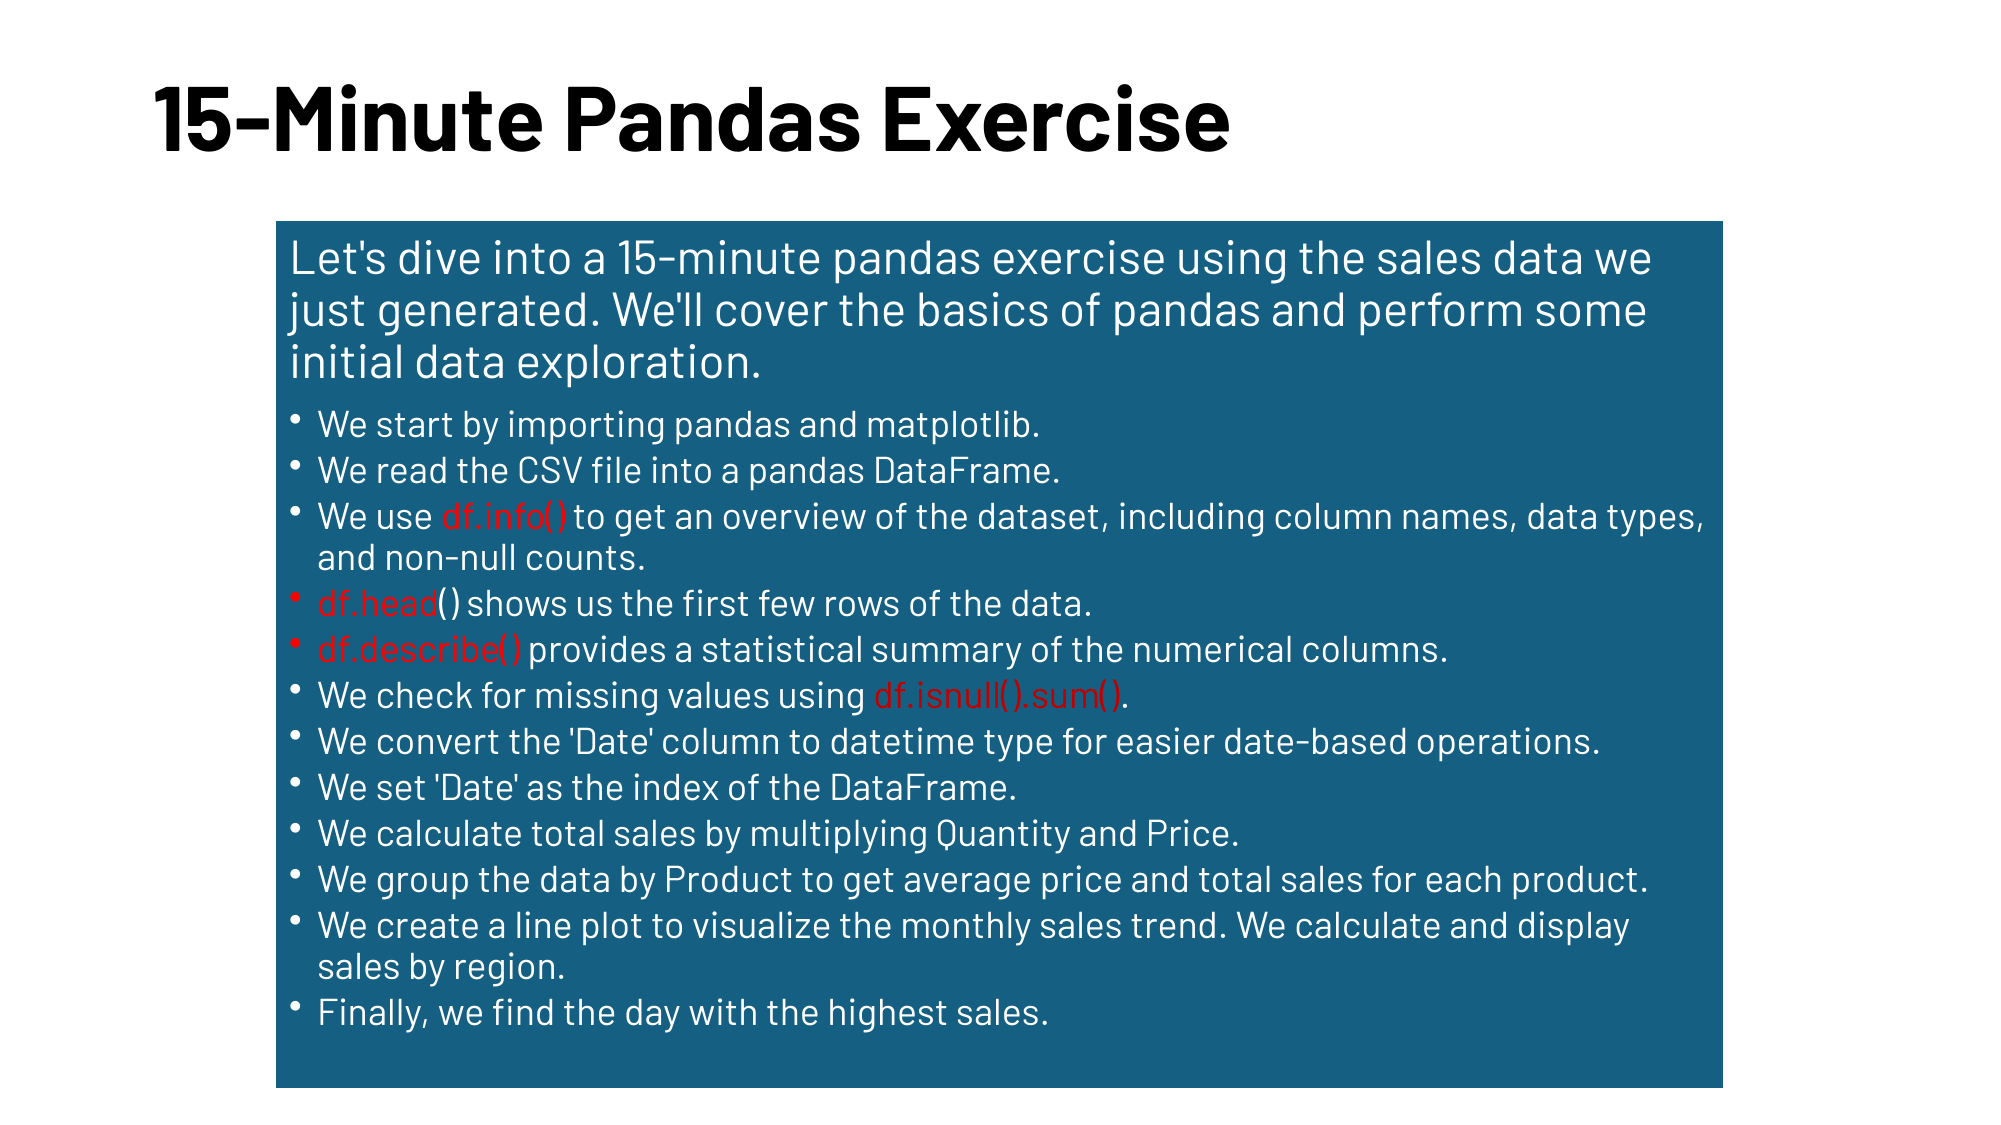

# 15-Minute Pandas Exercise
Let's dive into a 15-minute pandas exercise using the sales data we just generated. We'll cover the basics of pandas and perform some initial data exploration.
We start by importing pandas and matplotlib.
We read the CSV file into a pandas DataFrame.
We use df.info() to get an overview of the dataset, including column names, data types, and non-null counts.
df.head() shows us the first few rows of the data.
df.describe() provides a statistical summary of the numerical columns.
We check for missing values using df.isnull().sum().
We convert the 'Date' column to datetime type for easier date-based operations.
We set 'Date' as the index of the DataFrame.
We calculate total sales by multiplying Quantity and Price.
We group the data by Product to get average price and total sales for each product.
We create a line plot to visualize the monthly sales trend. We calculate and display sales by region.
Finally, we find the day with the highest sales.